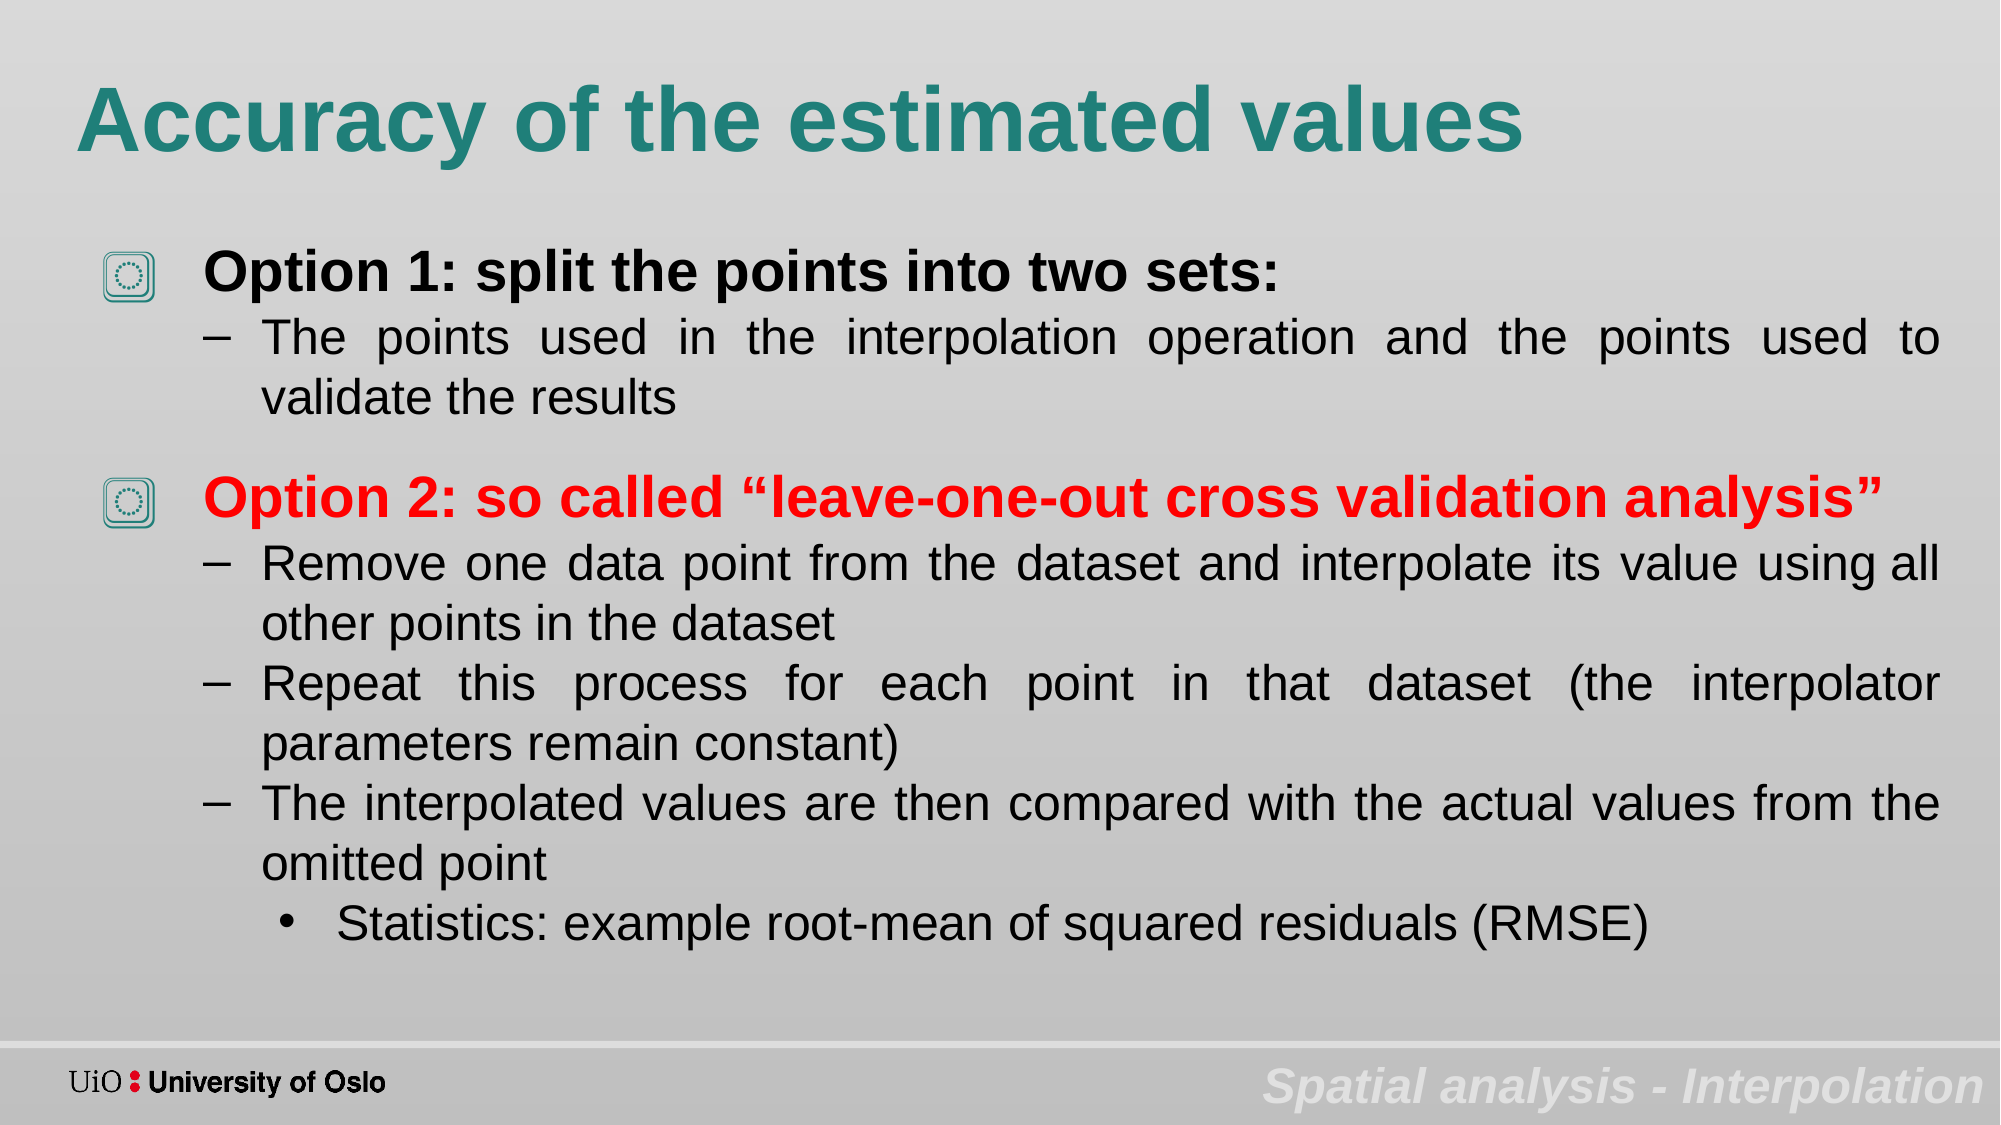

Accuracy of the estimated values
Option 1: split the points into two sets:
The points used in the interpolation operation and the points used to validate the results

Option 2: so called “leave-one-out cross validation analysis”
Remove one data point from the dataset and interpolate its value using all other points in the dataset
Repeat this process for each point in that dataset (the interpolator parameters remain constant)
The interpolated values are then compared with the actual values from the omitted point
Statistics: example root-mean of squared residuals (RMSE)